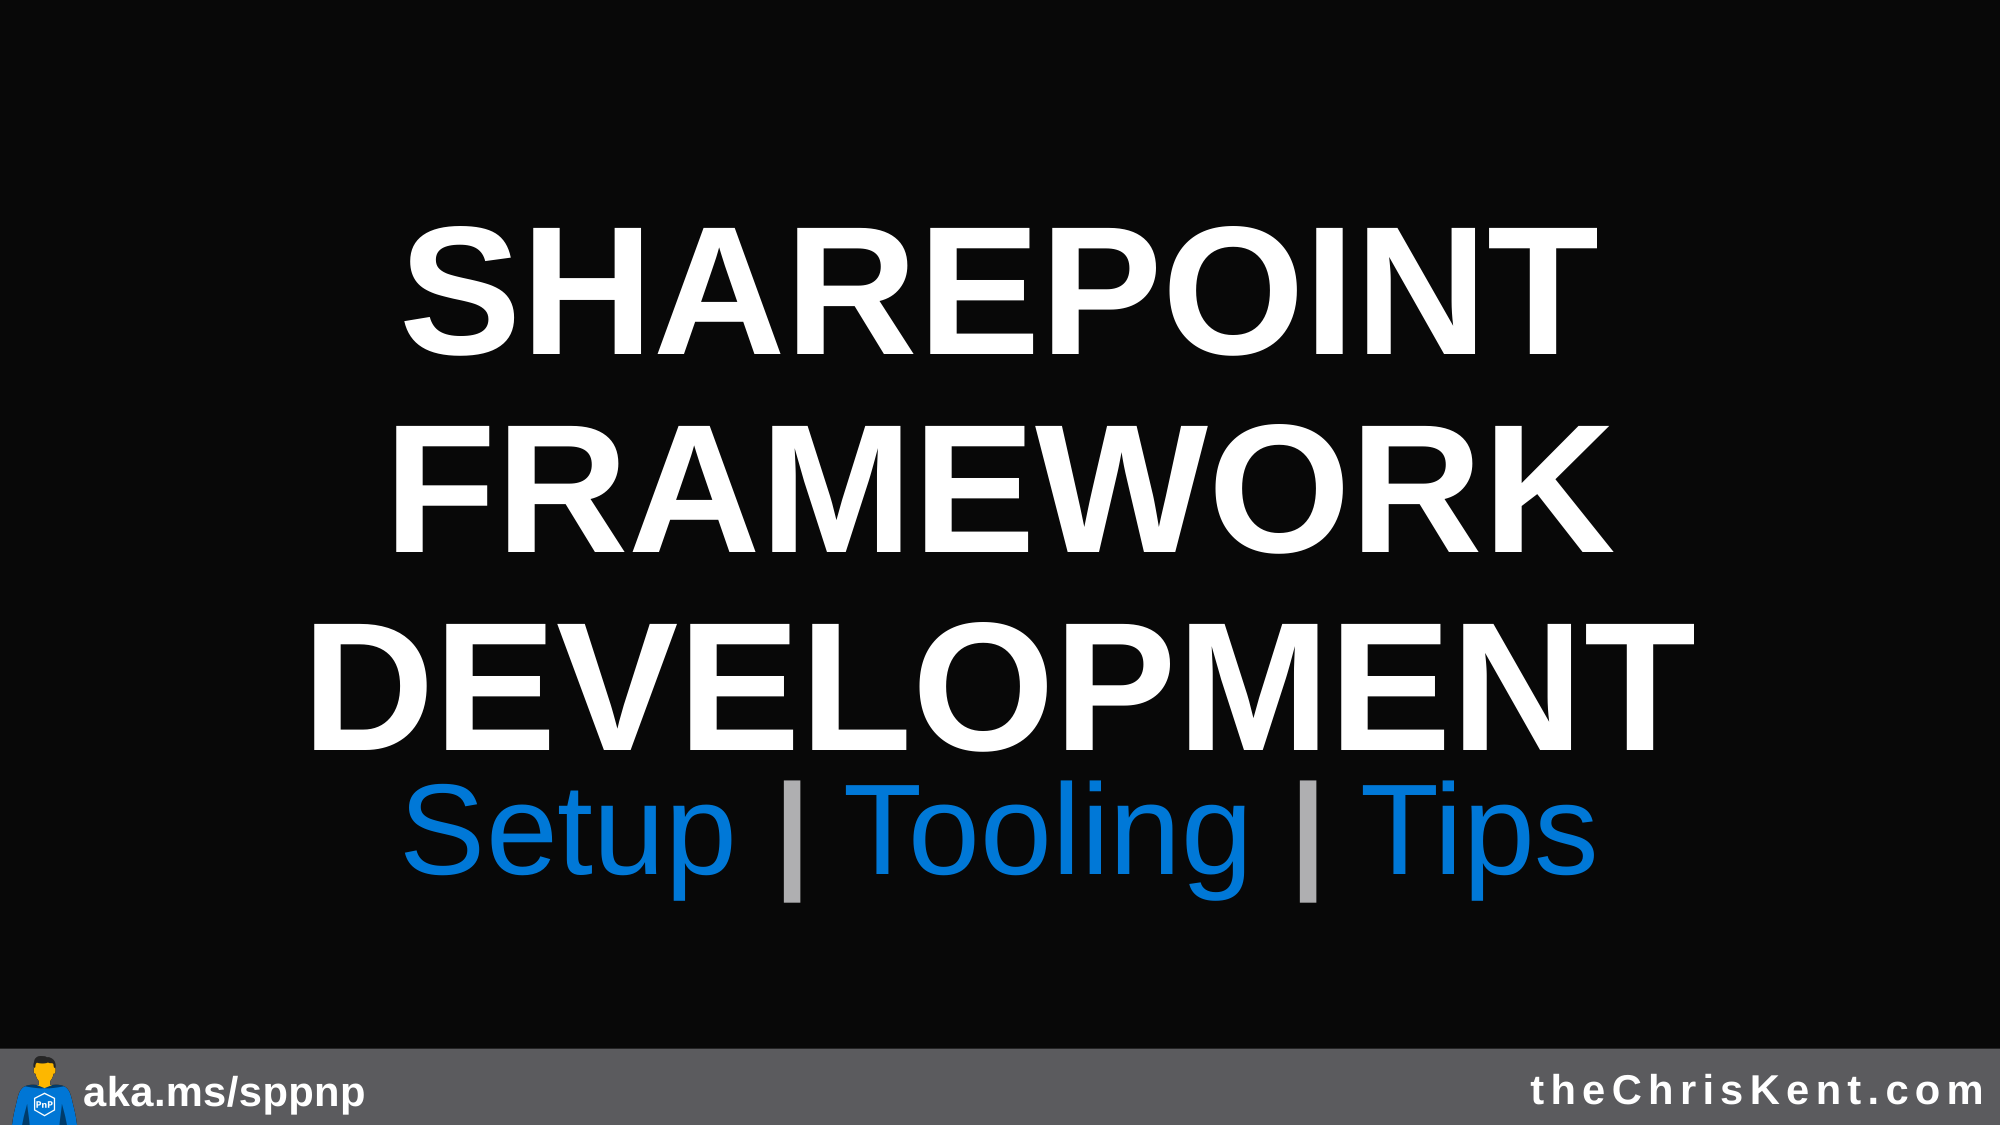

SharePoint Framework Development
Setup | Tooling | Tips